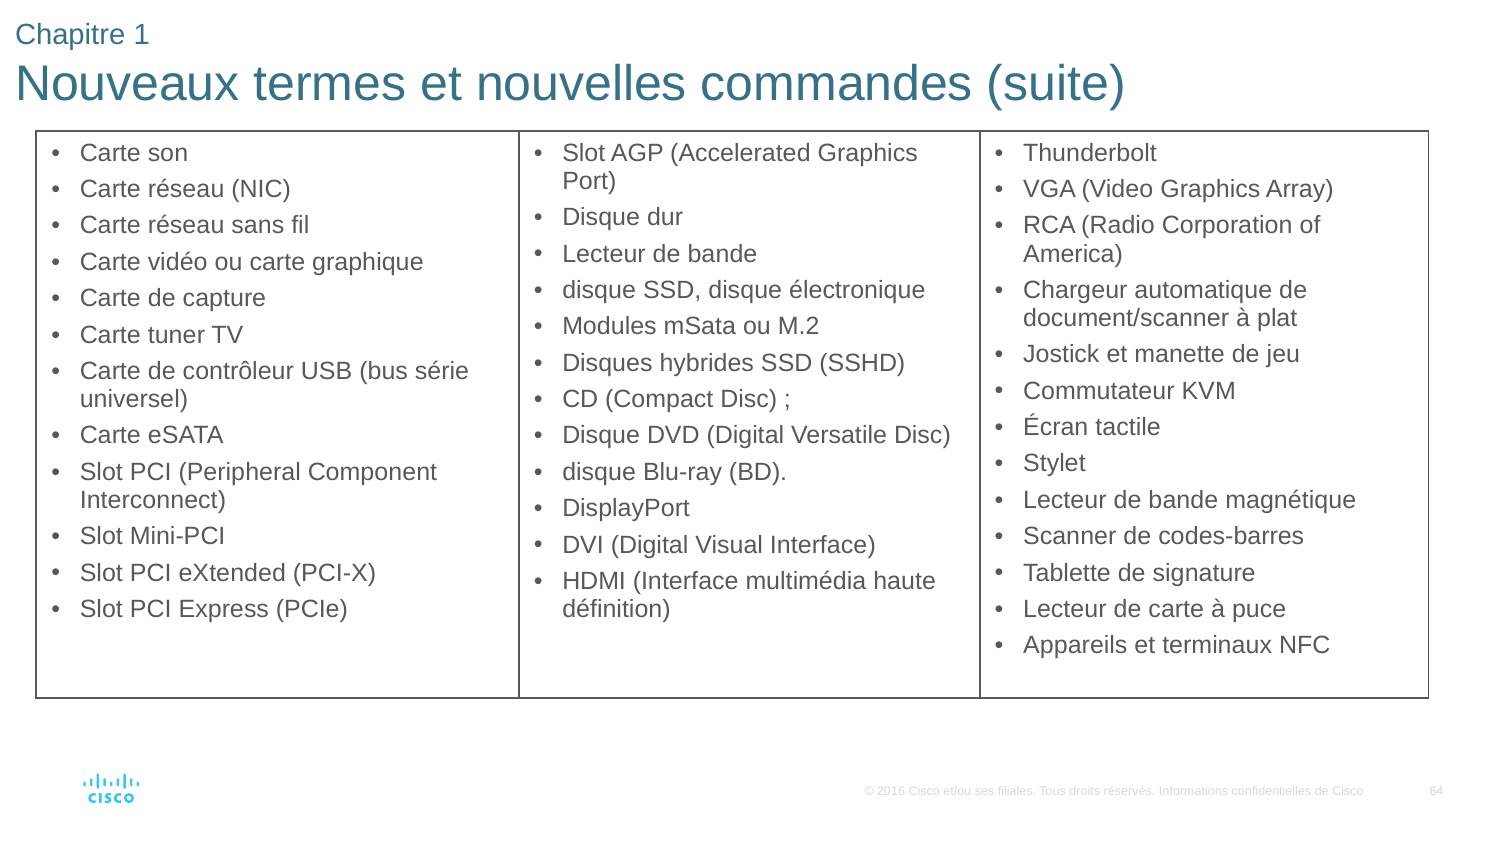

# Chapitre 1 Nouveaux termes et nouvelles commandes (suite)
| Carte son Carte réseau (NIC) Carte réseau sans fil Carte vidéo ou carte graphique Carte de capture Carte tuner TV Carte de contrôleur USB (bus série universel) Carte eSATA Slot PCI (Peripheral Component Interconnect) Slot Mini-PCI Slot PCI eXtended (PCI-X) Slot PCI Express (PCIe) | Slot AGP (Accelerated Graphics Port) Disque dur Lecteur de bande ⁪disque SSD, disque électronique Modules mSata ou M.2 Disques hybrides SSD (SSHD) CD (Compact Disc) ; Disque DVD (Digital Versatile Disc) disque Blu-ray (BD). DisplayPort DVI (Digital Visual Interface) HDMI (Interface multimédia haute définition) | Thunderbolt VGA (Video Graphics Array) RCA (Radio Corporation of America) Chargeur automatique de document/scanner à plat Jostick et manette de jeu Commutateur KVM Écran tactile Stylet Lecteur de bande magnétique Scanner de codes-barres Tablette de signature Lecteur de carte à puce Appareils et terminaux NFC |
| --- | --- | --- |